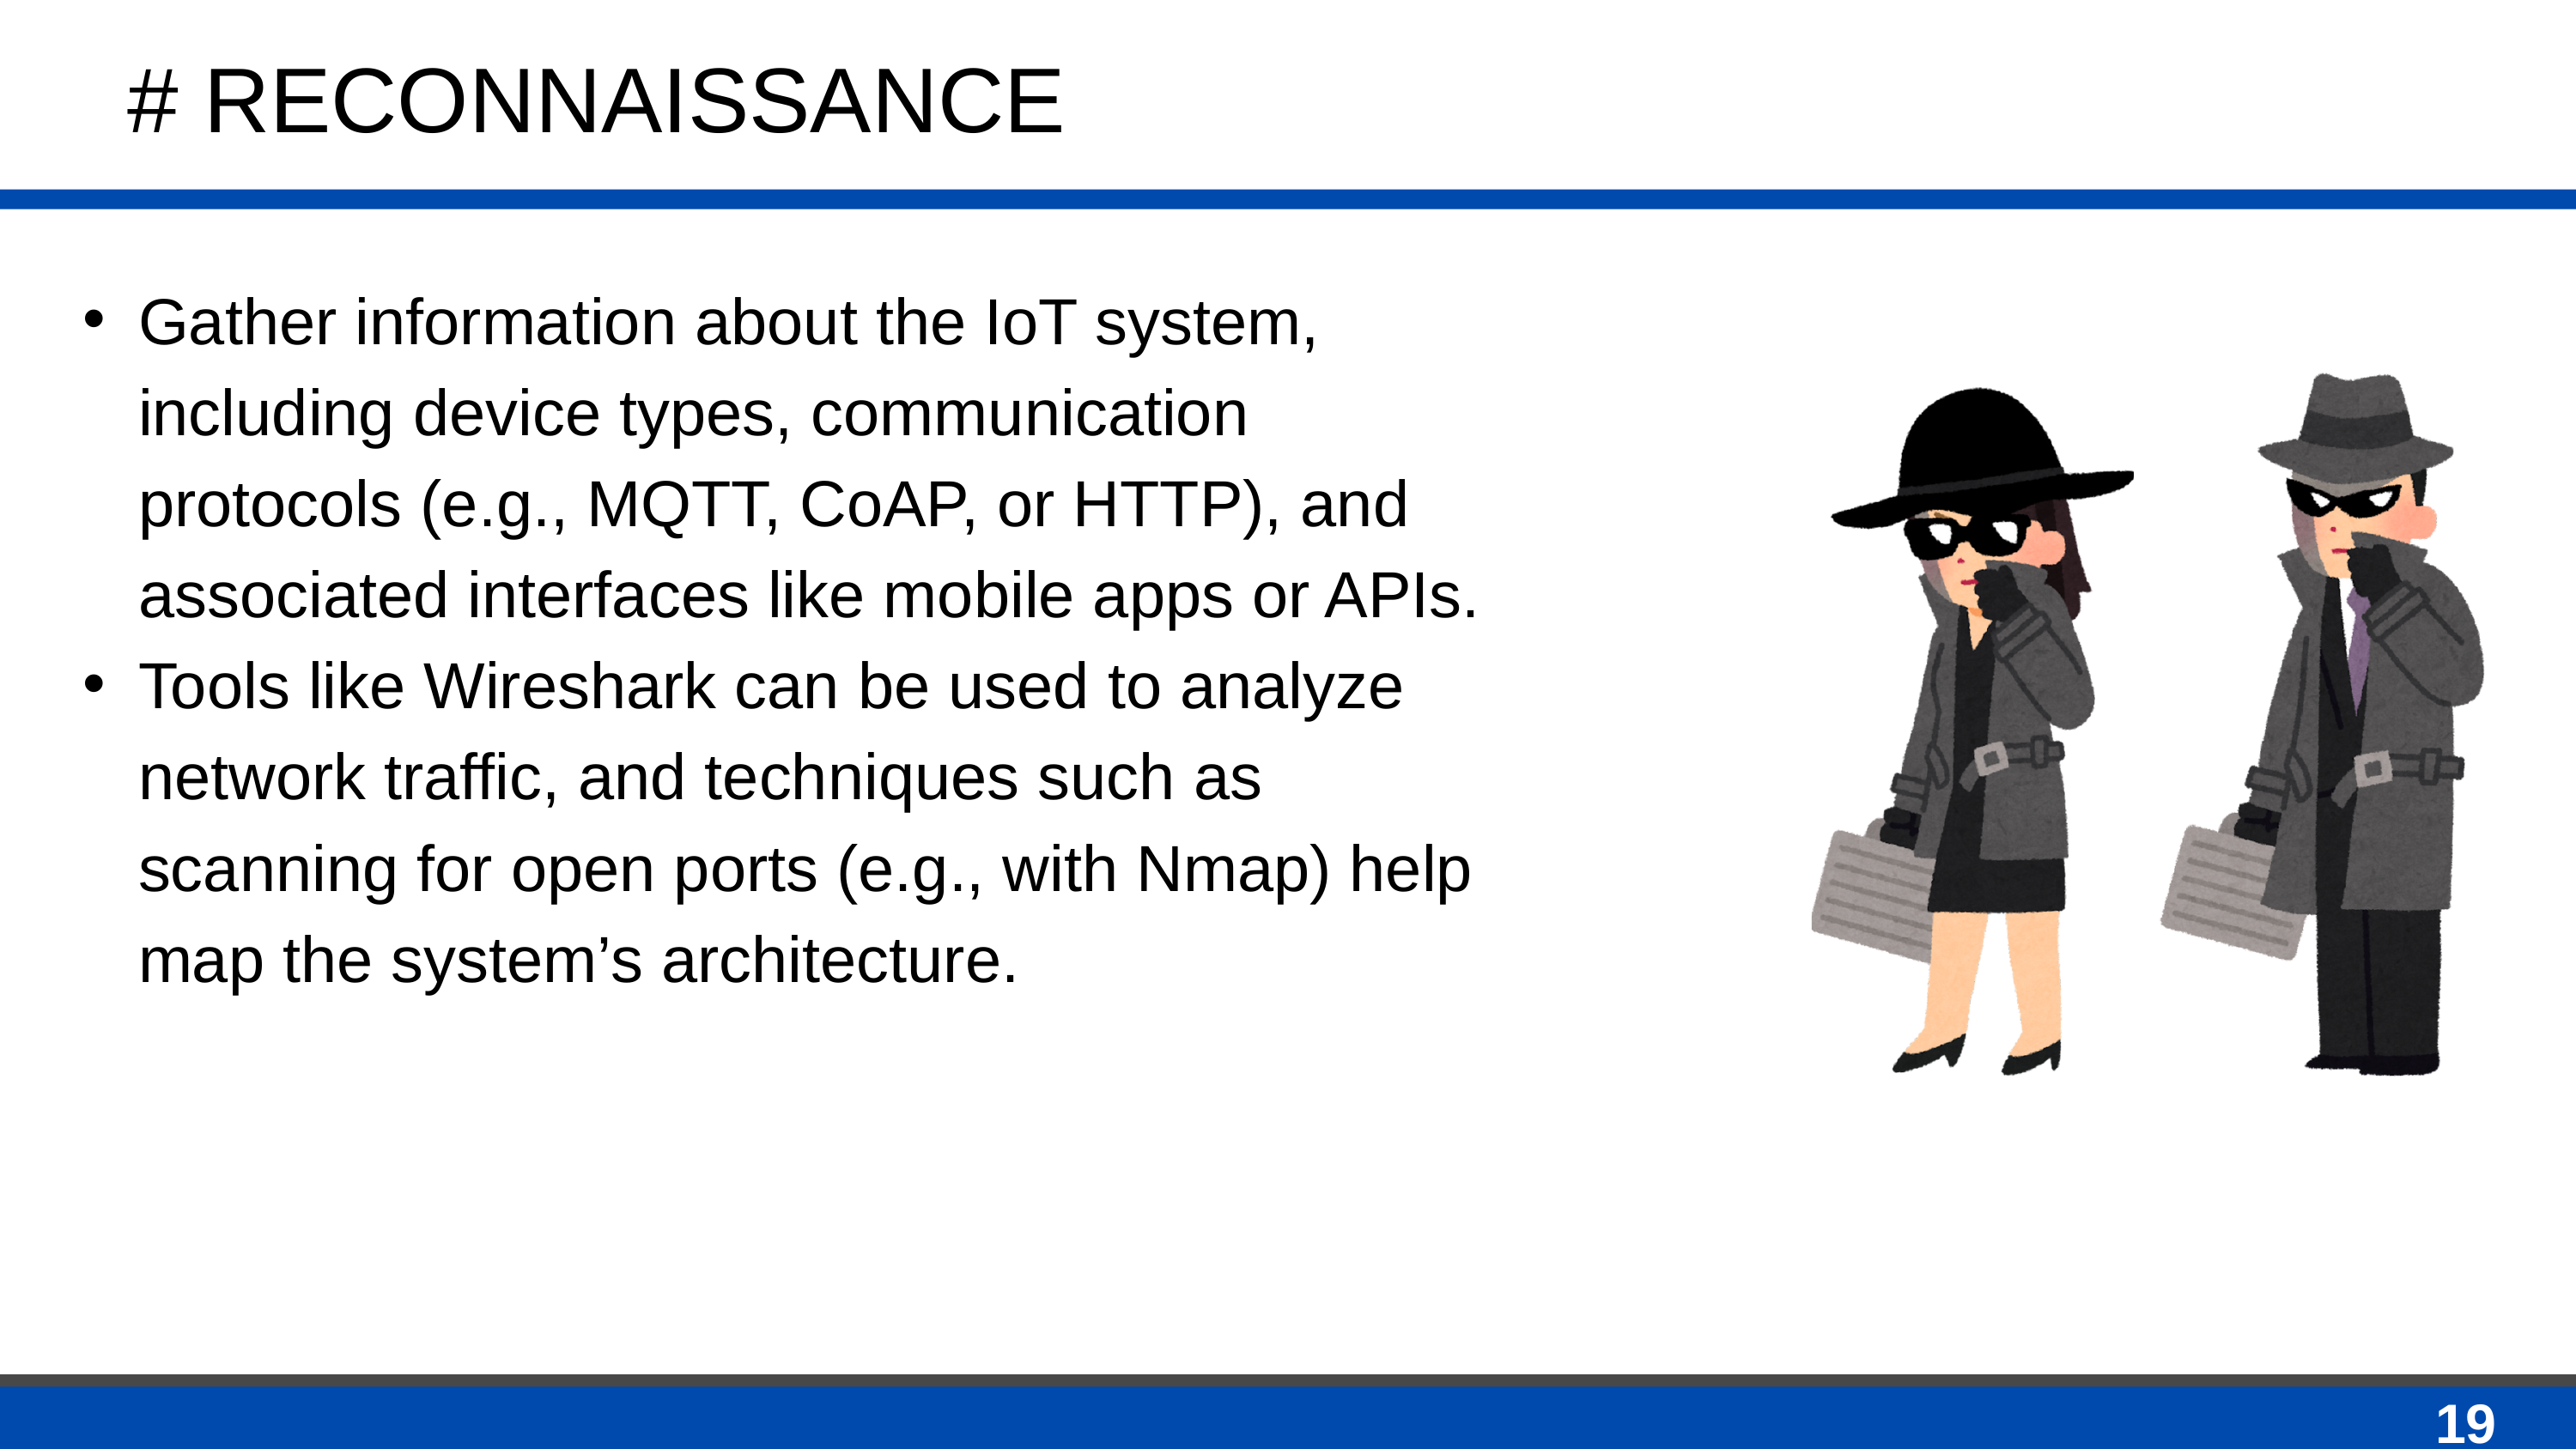

# RECONNAISSANCE

Gather information about the IoT system, including device types, communication protocols (e.g., MQTT, CoAP, or HTTP), and associated interfaces like mobile apps or APIs.
Tools like Wireshark can be used to analyze network traffic, and techniques such as scanning for open ports (e.g., with Nmap) help map the system’s architecture.

19